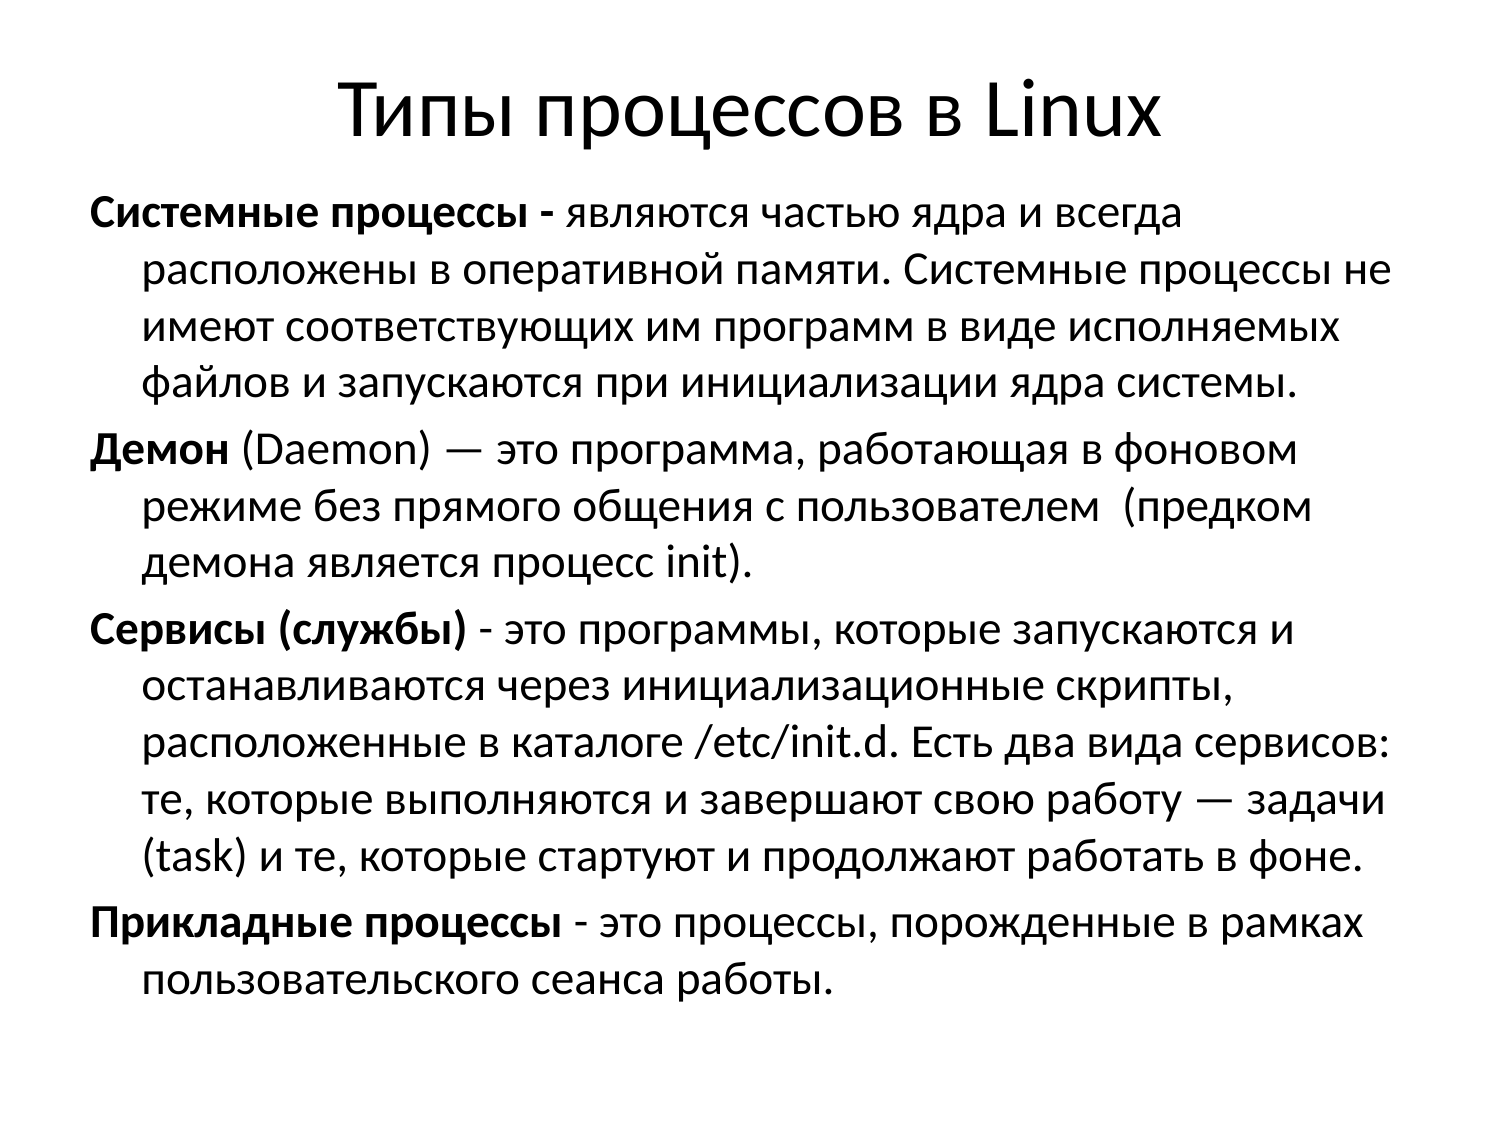

# Типы процессов в Linux
Системные процессы - являются частью ядра и всегда расположены в оперативной памяти. Системные процессы не имеют соответствующих им программ в виде исполняемых файлов и запускаются при инициализации ядра системы.
Демон (Daemon) — это программа, работающая в фоновом режиме без прямого общения с пользователем  (предком демона является процесс init).
Сервисы (службы) - это программы, которые запускаются и останавливаются через инициализационные скрипты, расположенные в каталоге /etc/init.d. Есть два вида сервисов: те, которые выполняются и завершают свою работу — задачи (task) и те, которые стартуют и продолжают работать в фоне.
Прикладные процессы - это процессы, порожденные в рамках пользовательского сеанса работы.